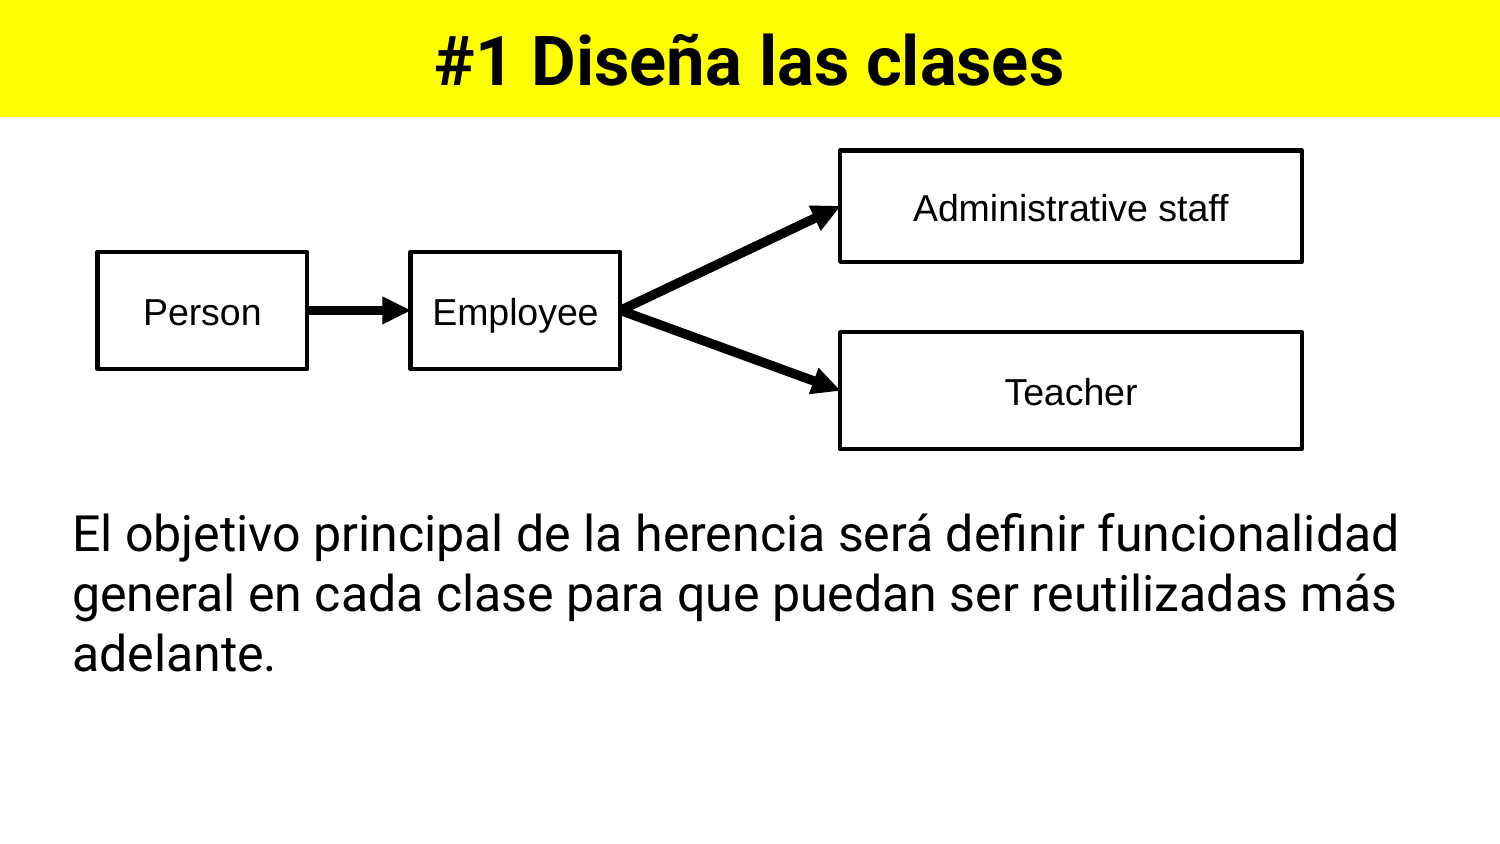

# #1 Diseña las clases
Administrative staff
Employee
Person
Teacher
El objetivo principal de la herencia será definir funcionalidad general en cada clase para que puedan ser reutilizadas más adelante.